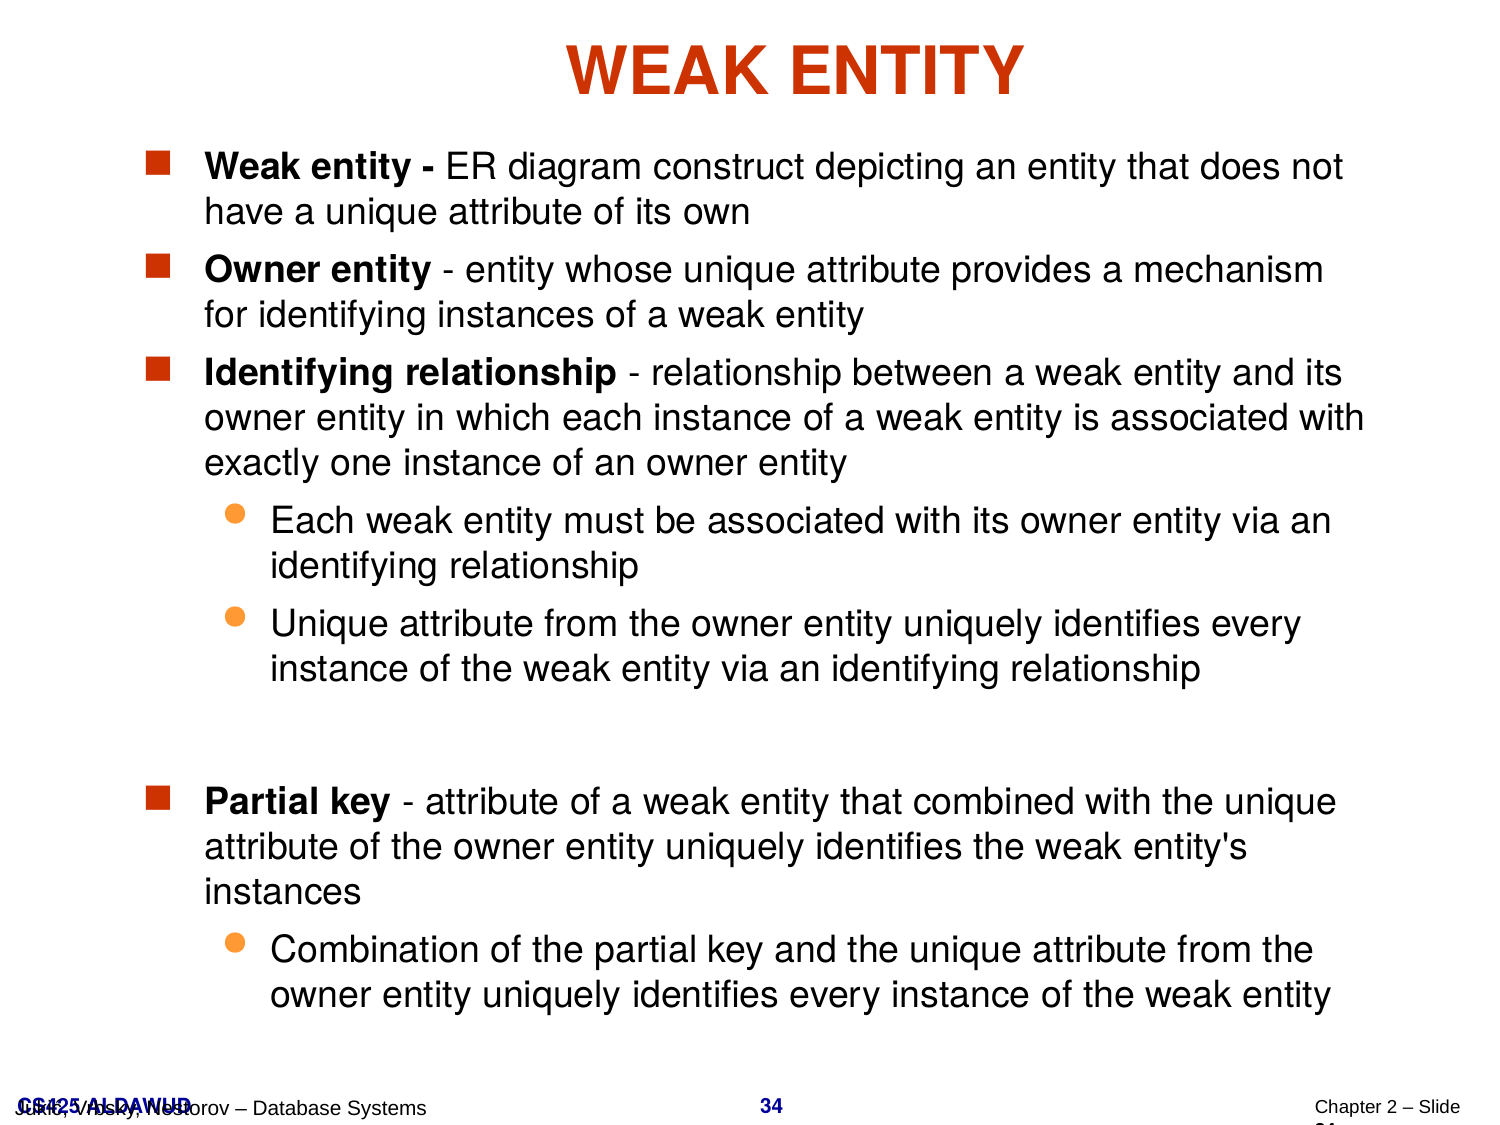

# WEAK ENTITY
Weak entity - ER diagram construct depicting an entity that does not have a unique attribute of its own
Owner entity - entity whose unique attribute provides a mechanism for identifying instances of a weak entity
Identifying relationship - relationship between a weak entity and its owner entity in which each instance of a weak entity is associated with exactly one instance of an owner entity
Each weak entity must be associated with its owner entity via an identifying relationship
Unique attribute from the owner entity uniquely identifies every instance of the weak entity via an identifying relationship

Partial key - attribute of a weak entity that combined with the unique attribute of the owner entity uniquely identifies the weak entity's instances
Combination of the partial key and the unique attribute from the owner entity uniquely identifies every instance of the weak entity
Jukić, Vrbsky, Nestorov – Database Systems
Chapter 2 – Slide  34